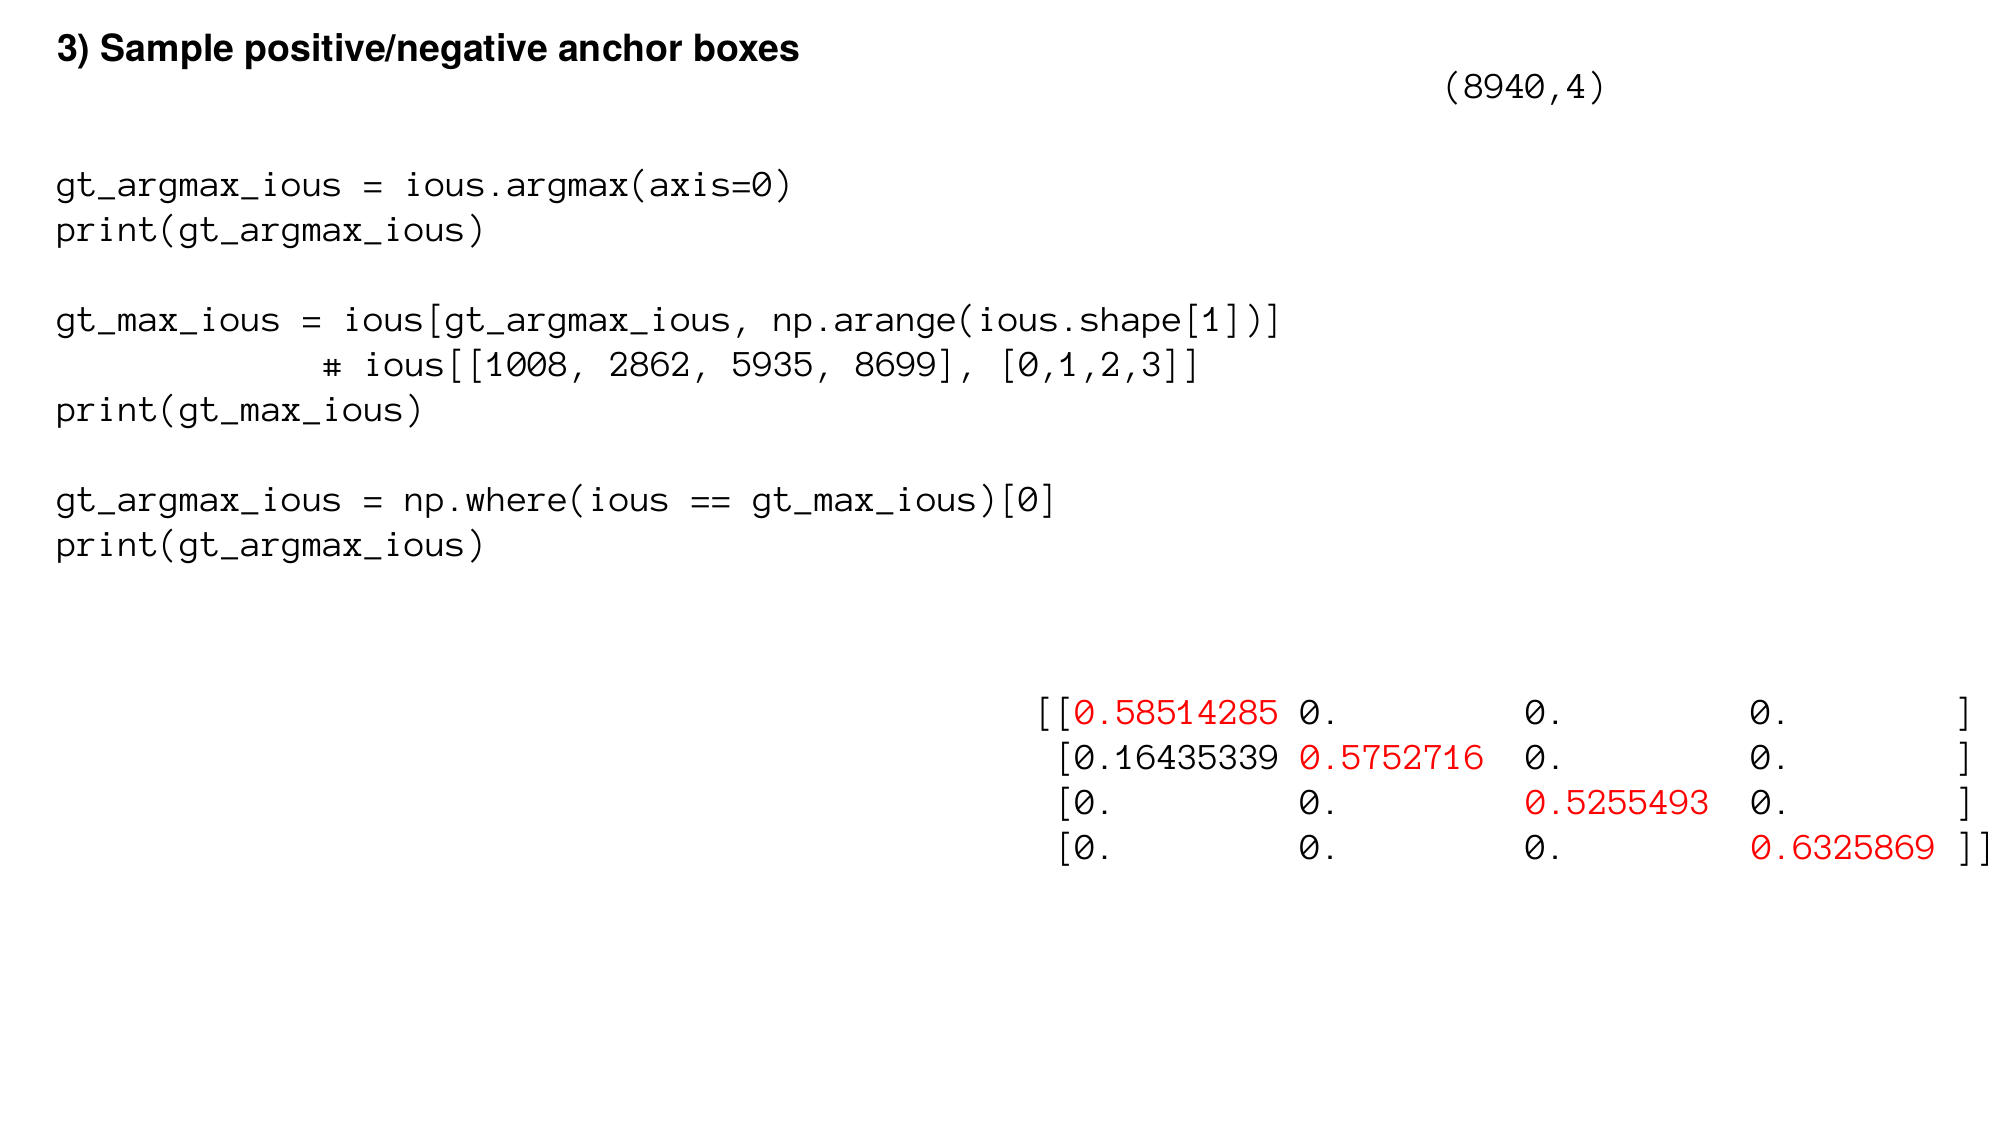

3) Sample positive/negative anchor boxes

gt_argmax_ious = ious.argmax(axis=0)
print(gt_argmax_ious)

gt_max_ious = ious[gt_argmax_ious, np.arange(ious.shape[1])]
             # ious[[1008, 2862, 5935, 8699], [0,1,2,3]]
print(gt_max_ious)

gt_argmax_ious = np.where(ious == gt_max_ious)[0]
print(gt_argmax_ious)
(8940,4)
[[0.58514285 0.         0.         0.        ]
 [0.16435339 0.5752716  0.         0.        ]
 [0.         0.         0.5255493  0.        ]
 [0.         0.         0.         0.6325869 ]]